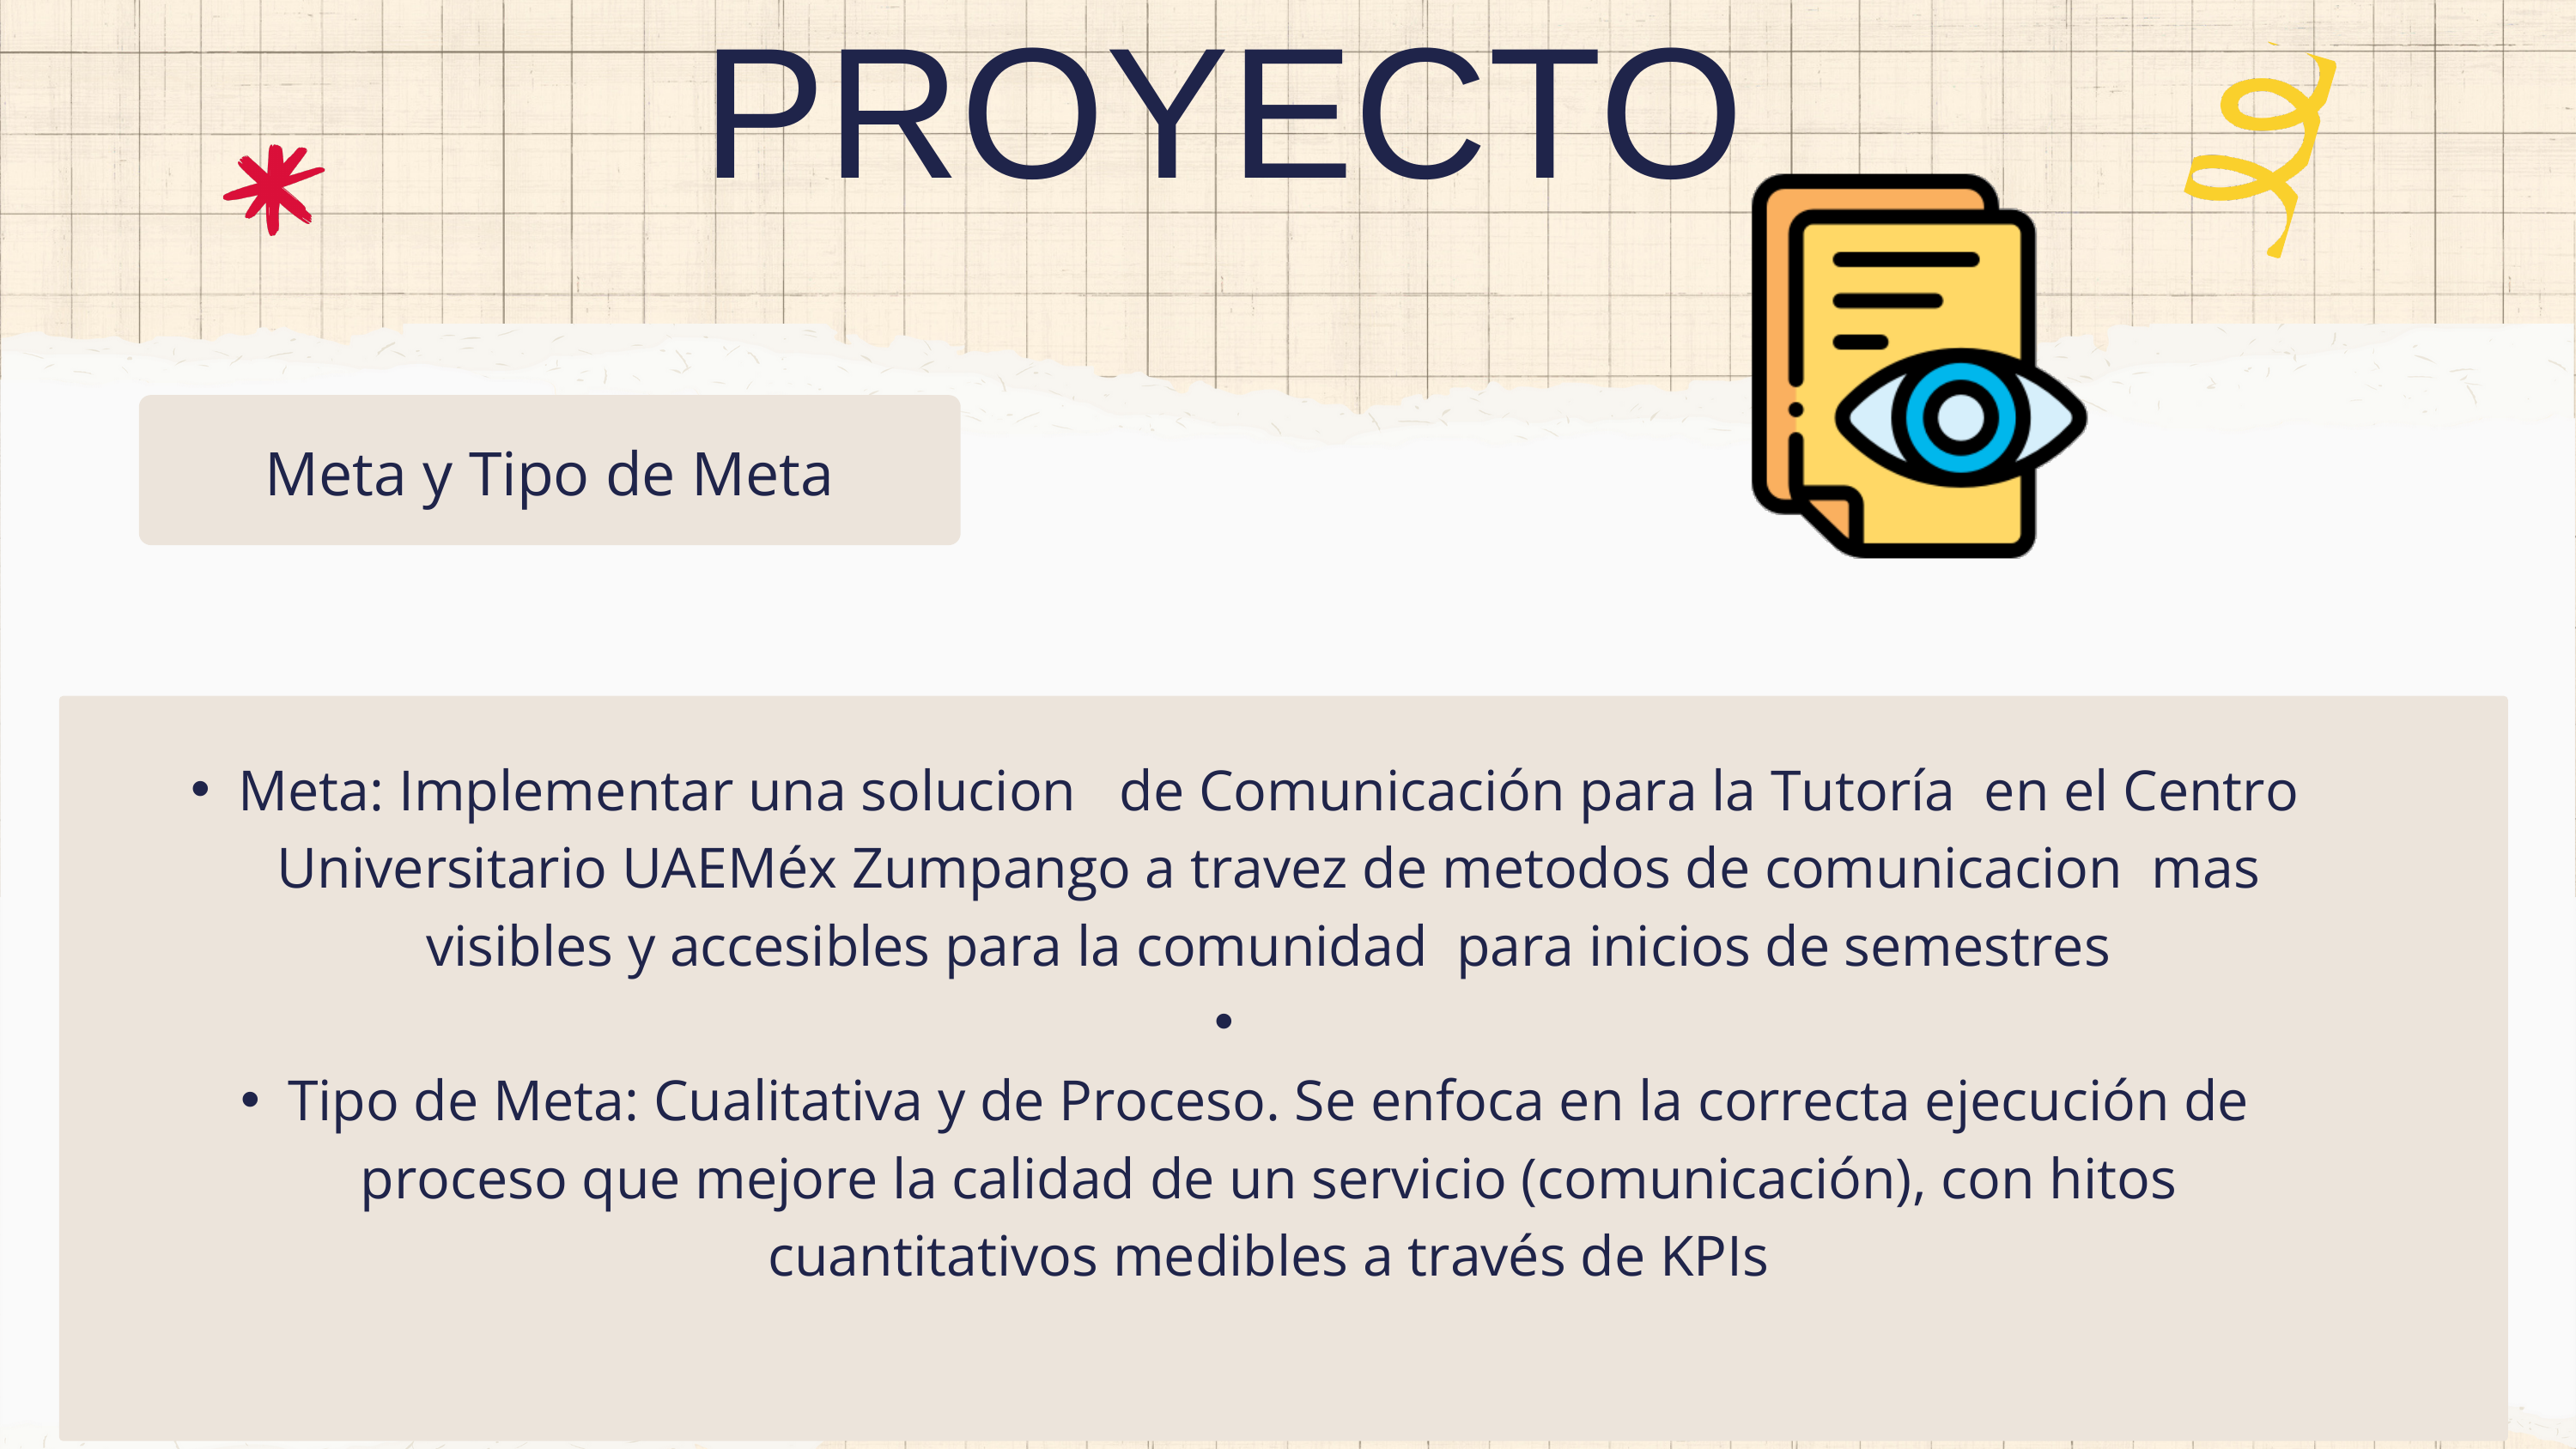

PROYECTO

Meta y Tipo de Meta

Meta: Implementar una solucion   de Comunicación para la Tutoría  en el Centro Universitario UAEMéx Zumpango a travez de metodos de comunicacion  mas visibles y accesibles para la comunidad  para inicios de semestres

Tipo de Meta: Cualitativa y de Proceso. Se enfoca en la correcta ejecución de proceso que mejore la calidad de un servicio (comunicación), con hitos cuantitativos medibles a través de KPIs